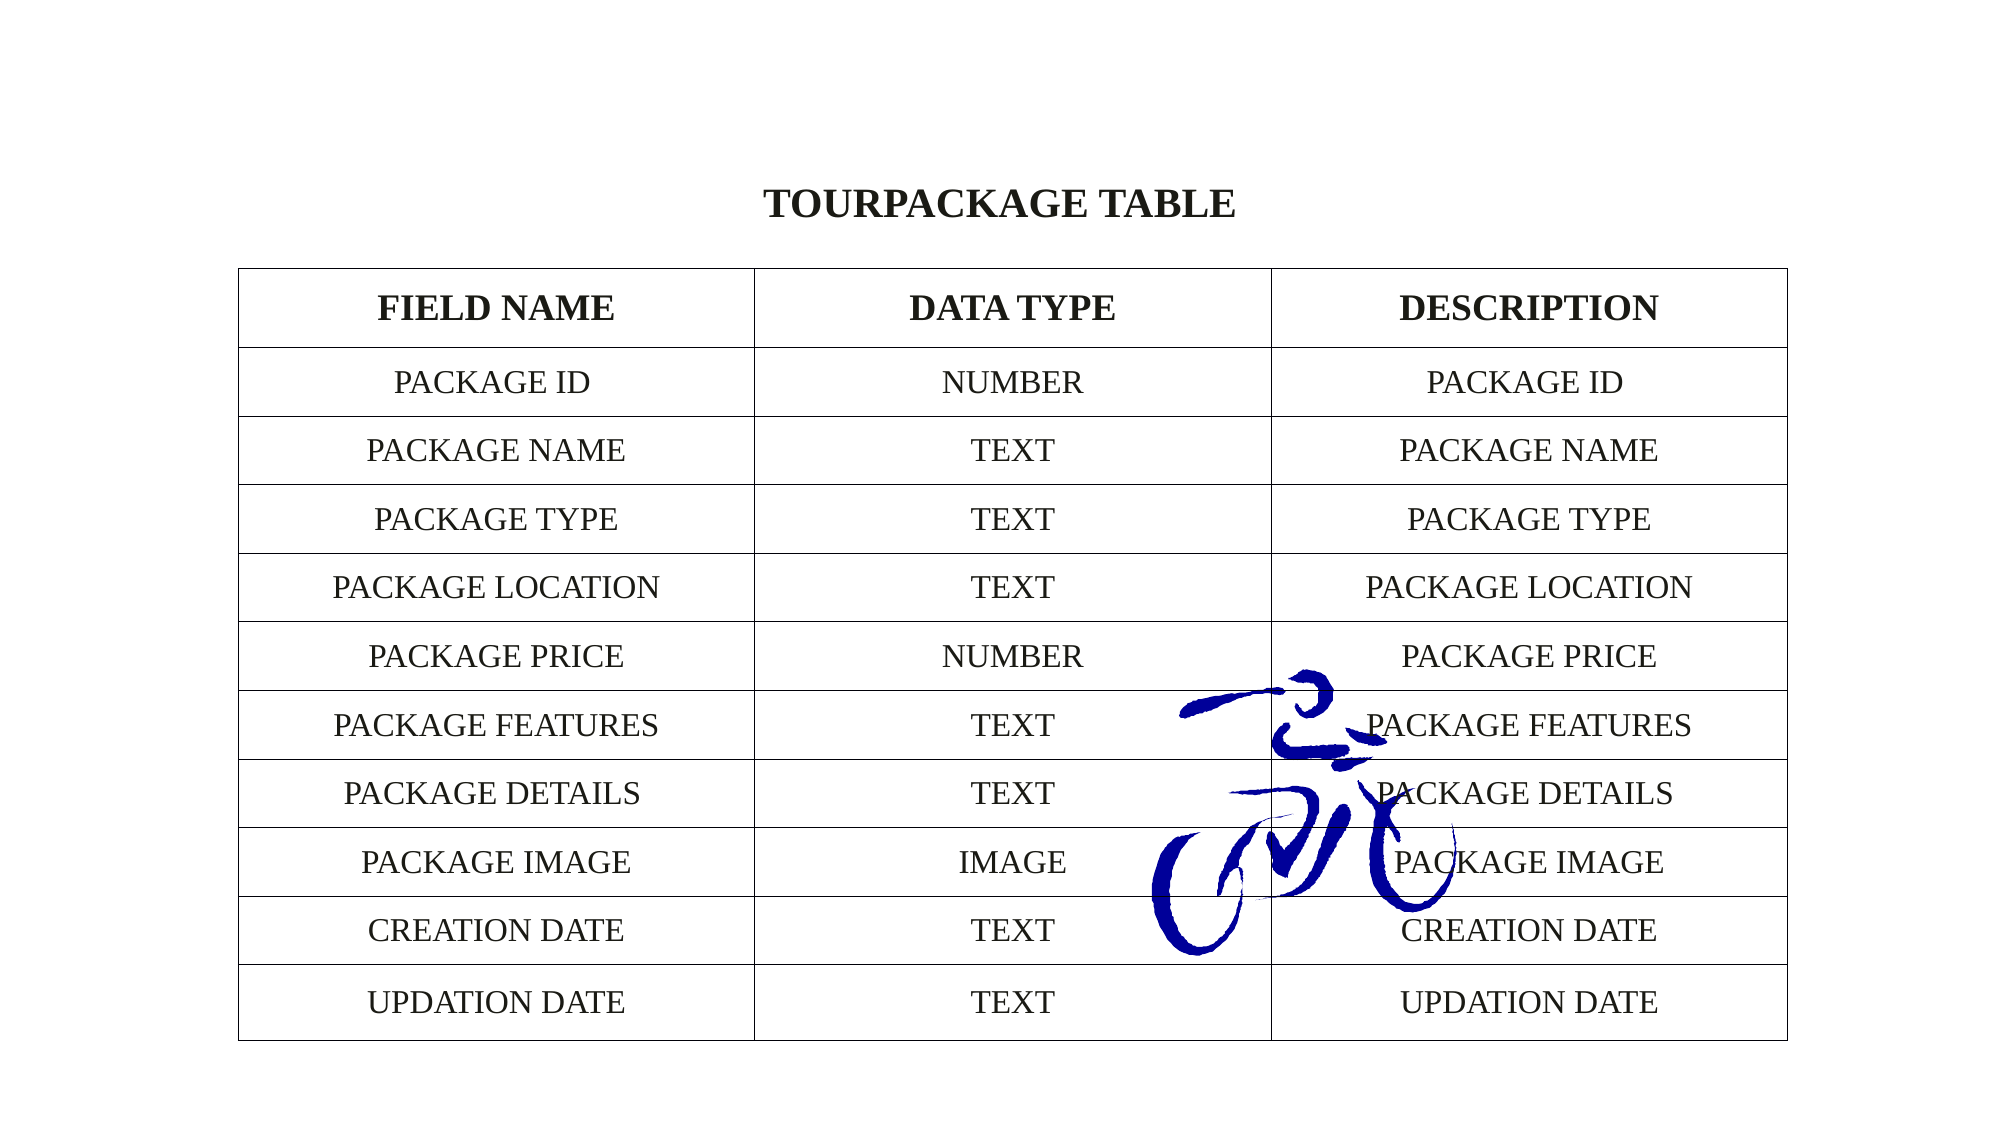

TOURPACKAGE TABLE

| FIELD NAME | DATA TYPE | DESCRIPTION |
| --- | --- | --- |
| PACKAGE ID | NUMBER | PACKAGE ID |
| PACKAGE NAME | TEXT | PACKAGE NAME |
| PACKAGE TYPE | TEXT | PACKAGE TYPE |
| PACKAGE LOCATION | TEXT | PACKAGE LOCATION |
| PACKAGE PRICE | NUMBER | PACKAGE PRICE |
| PACKAGE FEATURES | TEXT | PACKAGE FEATURES |
| PACKAGE DETAILS | TEXT | PACKAGE DETAILS |
| PACKAGE IMAGE | IMAGE | PACKAGE IMAGE |
| CREATION DATE | TEXT | CREATION DATE |
| UPDATION DATE | TEXT | UPDATION DATE |